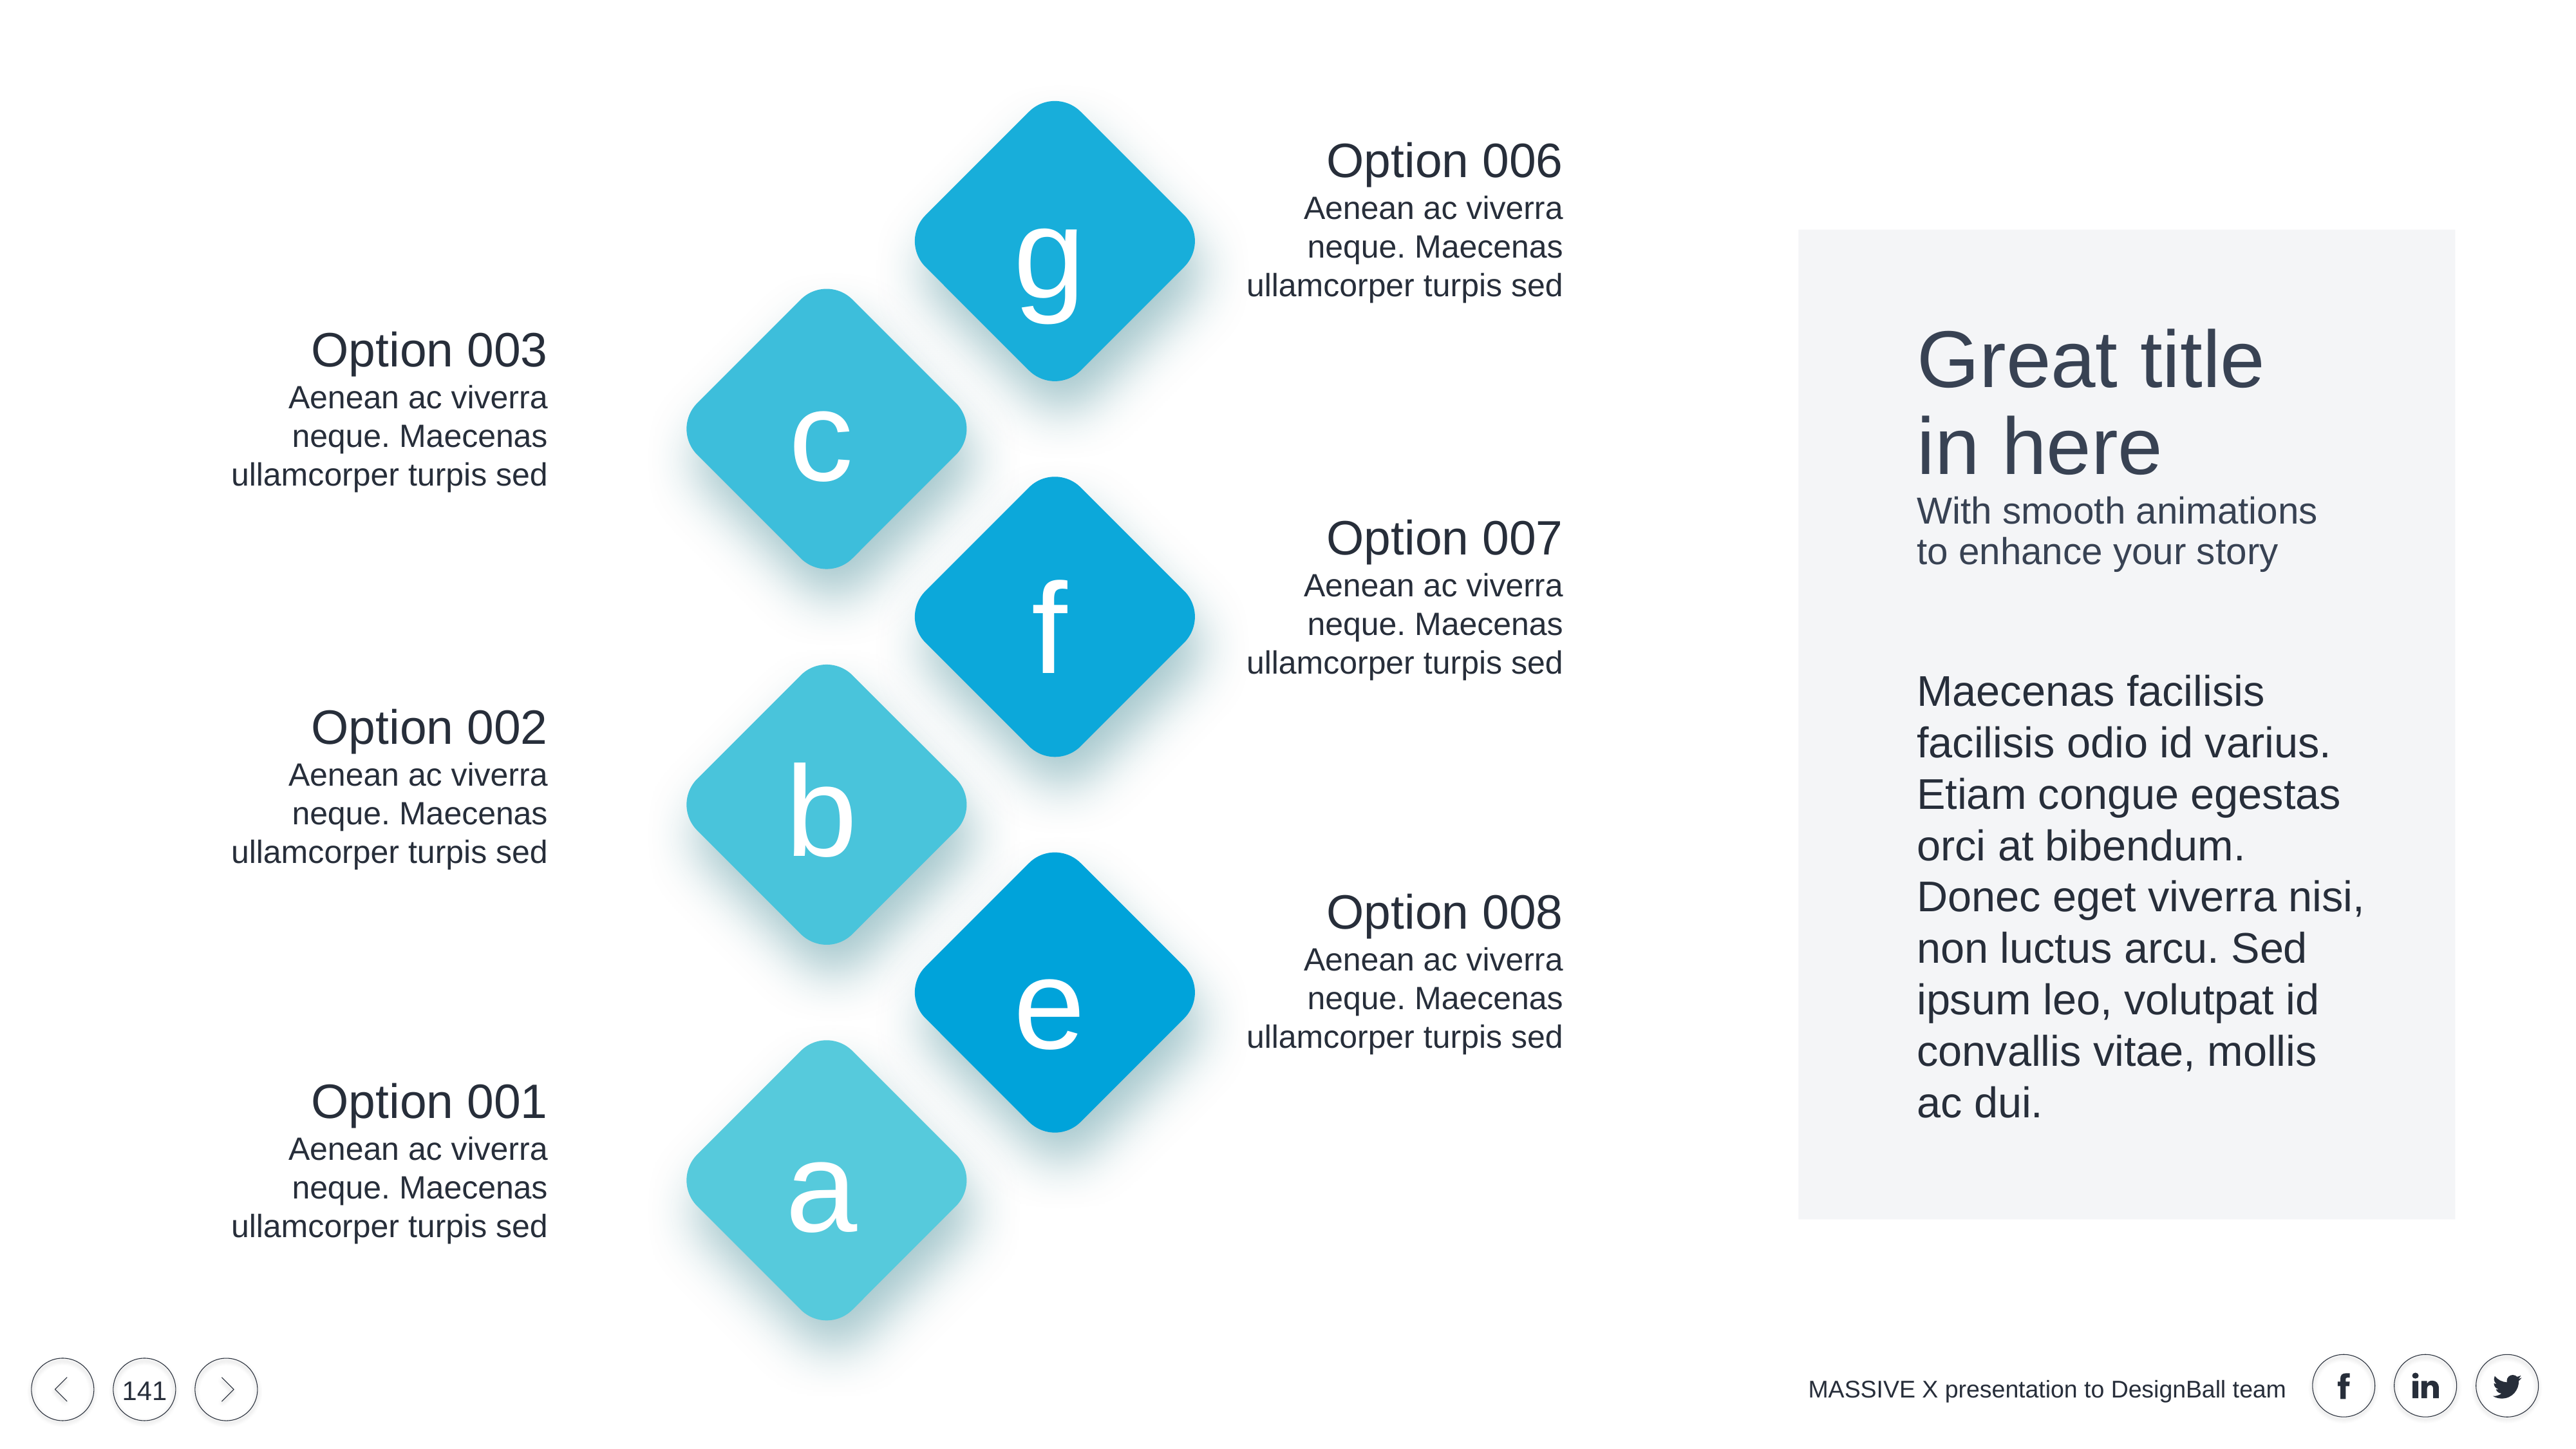

Option 006
Aenean ac viverra neque. Maecenas ullamcorper turpis sed

g

Great title in here
With smooth animations to enhance your story

Option 003
Aenean ac viverra neque. Maecenas ullamcorper turpis sed

c
Option 007
Aenean ac viverra neque. Maecenas ullamcorper turpis sed

f
Maecenas facilisis facilisis odio id varius. Etiam congue egestas orci at bibendum.
Donec eget viverra nisi, non luctus arcu. Sed ipsum leo, volutpat id convallis vitae, mollis ac dui.
Option 002
Aenean ac viverra neque. Maecenas ullamcorper turpis sed

b
Option 008
Aenean ac viverra neque. Maecenas ullamcorper turpis sed

e
Option 001
Aenean ac viverra neque. Maecenas ullamcorper turpis sed

a